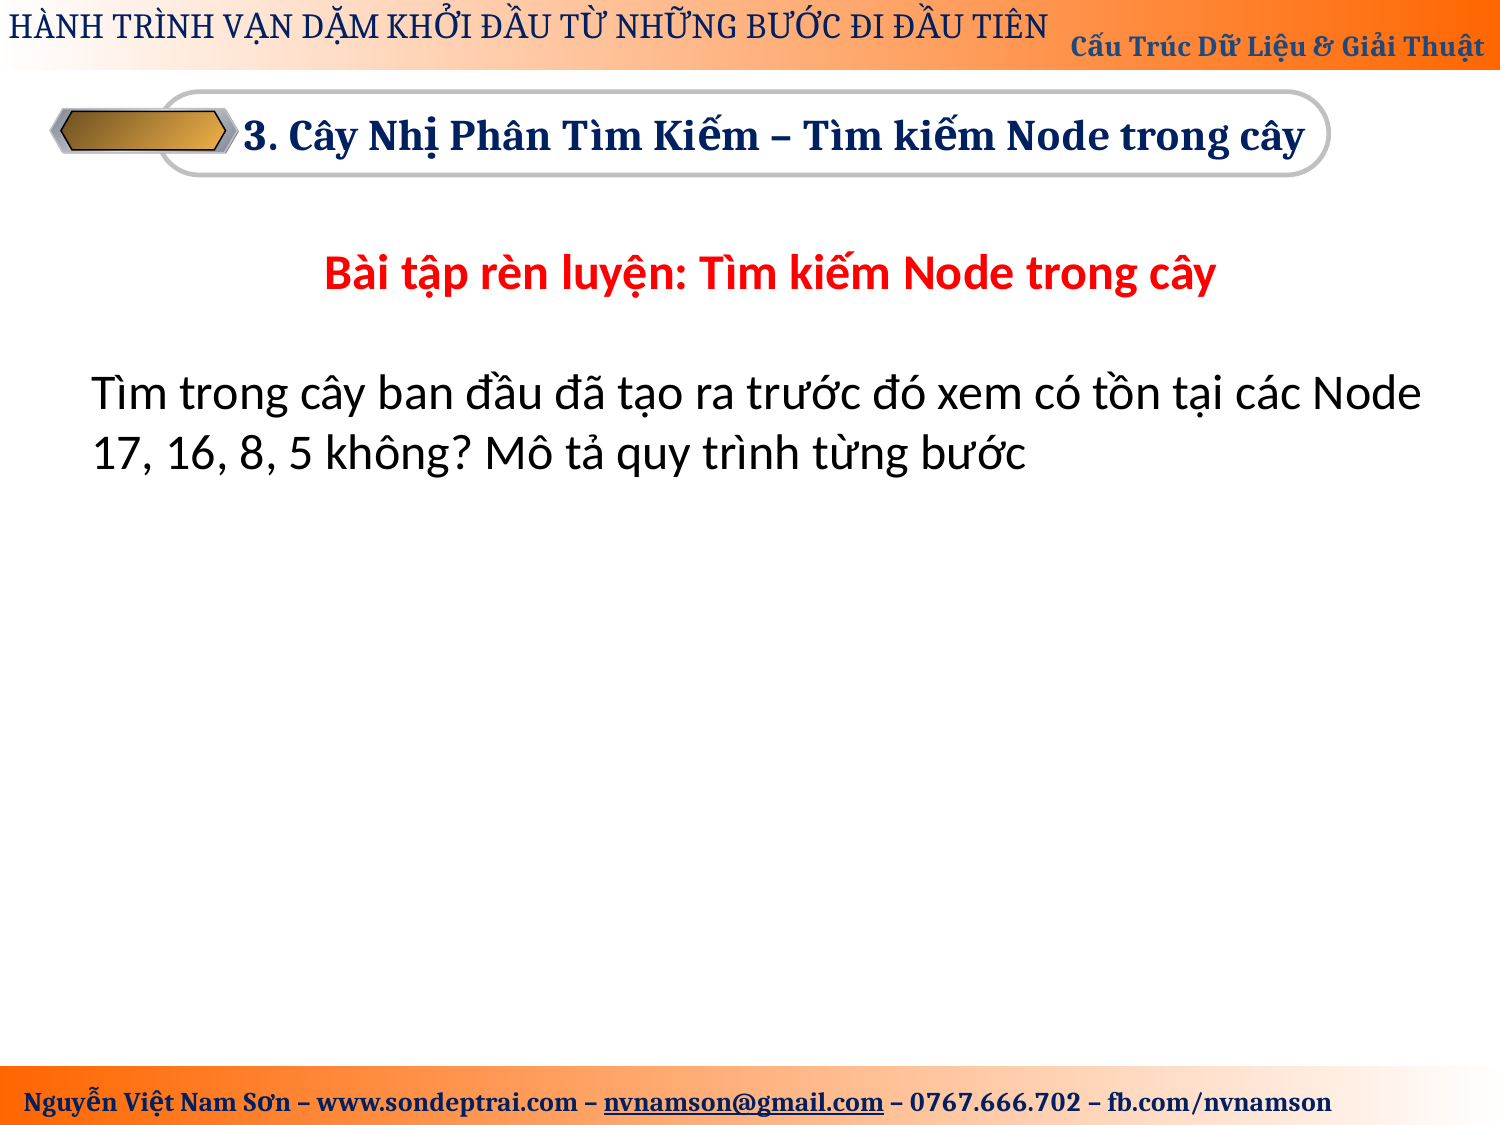

3. Cây Nhị Phân Tìm Kiếm – Tìm kiếm Node trong cây

Bài tập rèn luyện: Tìm kiếm Node trong cây

Tìm trong cây ban đầu đã tạo ra trước đó xem có tồn tại các Node 17, 16, 8, 5 không? Mô tả quy trình từng bước